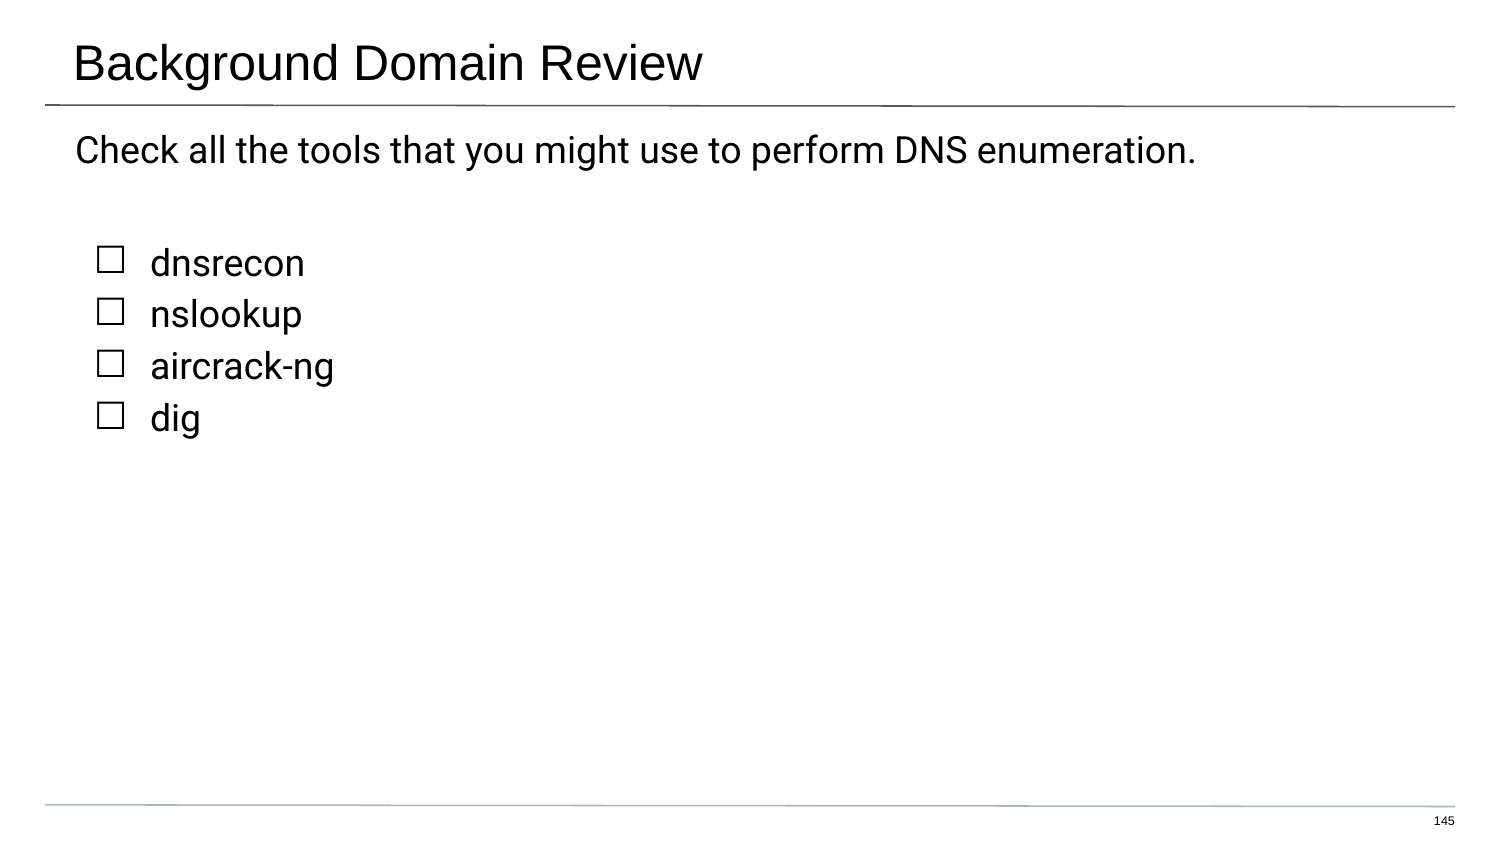

# Background Domain Review
Check all the tools that you might use to perform DNS enumeration.
dnsrecon
nslookup
aircrack-ng
dig

145